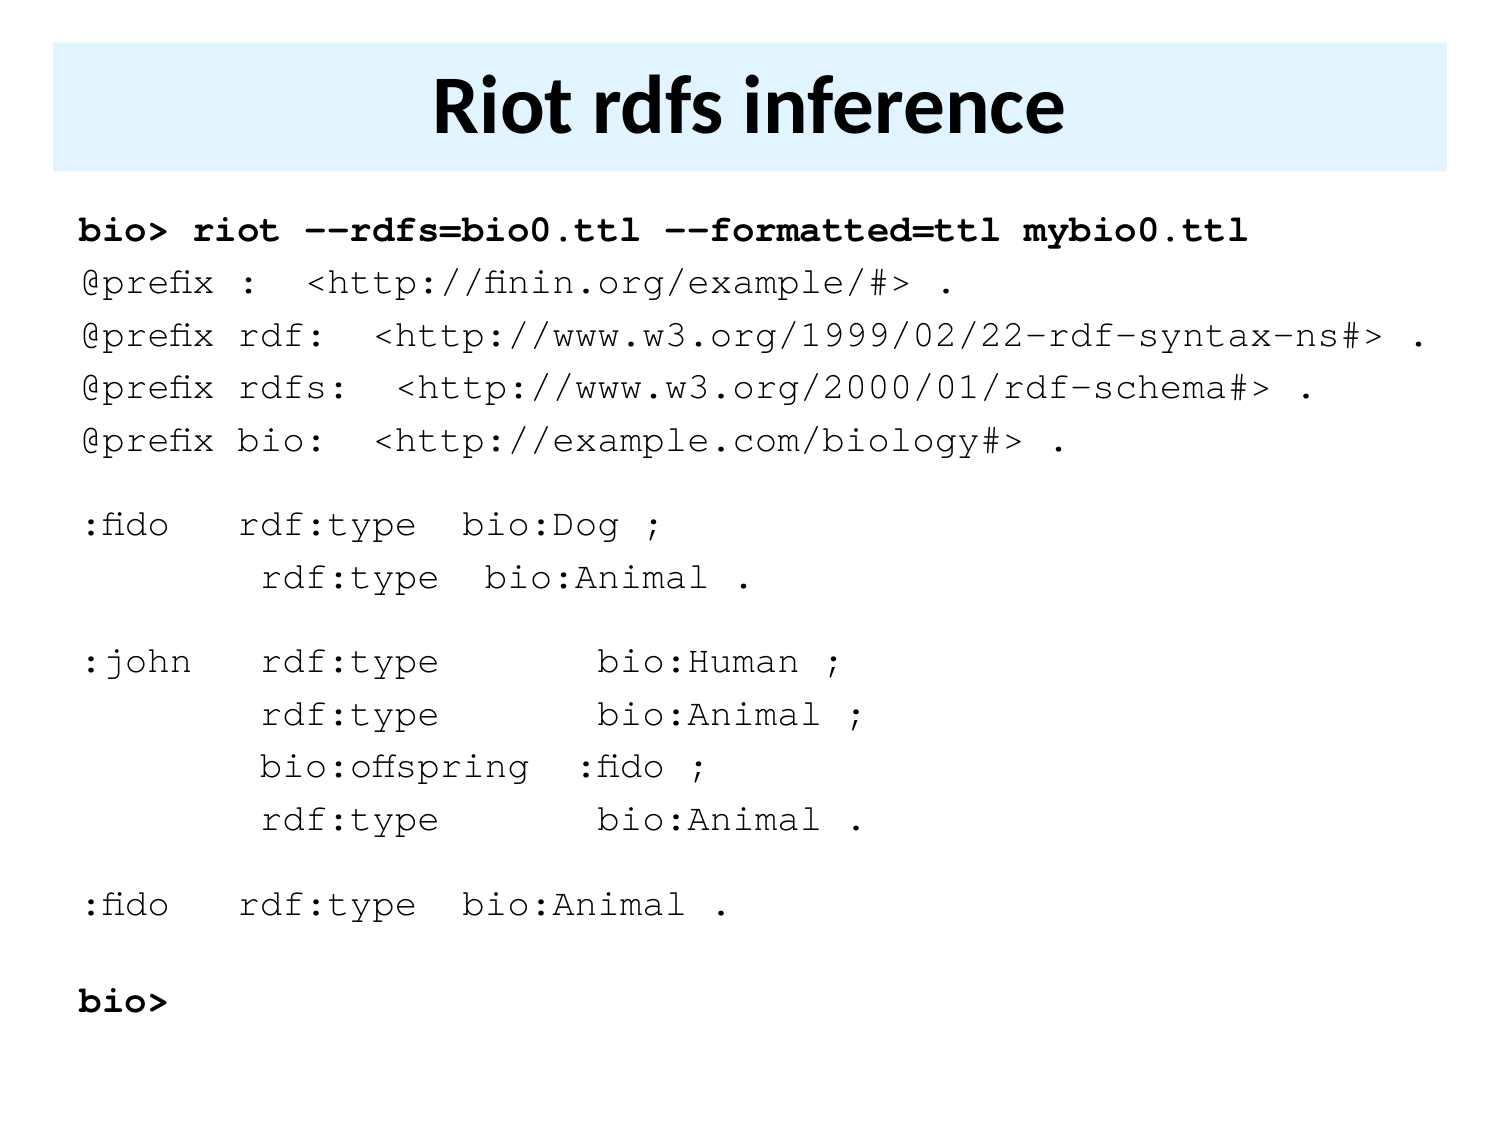

# Riot rdfs inference
bio> riot --rdfs=bio0.ttl --formatted=ttl mybio0.ttl
@prefix :  <http://finin.org/example/#> .
@prefix rdf:  <http://www.w3.org/1999/02/22-rdf-syntax-ns#> .
@prefix rdfs:  <http://www.w3.org/2000/01/rdf-schema#> .
@prefix bio:  <http://example.com/biology#> .

:fido   rdf:type  bio:Dog ;
        rdf:type  bio:Animal .

:john   rdf:type       bio:Human ;
        rdf:type       bio:Animal ;
        bio:offspring  :fido ;
        rdf:type       bio:Animal .

:fido   rdf:type  bio:Animal .
bio>